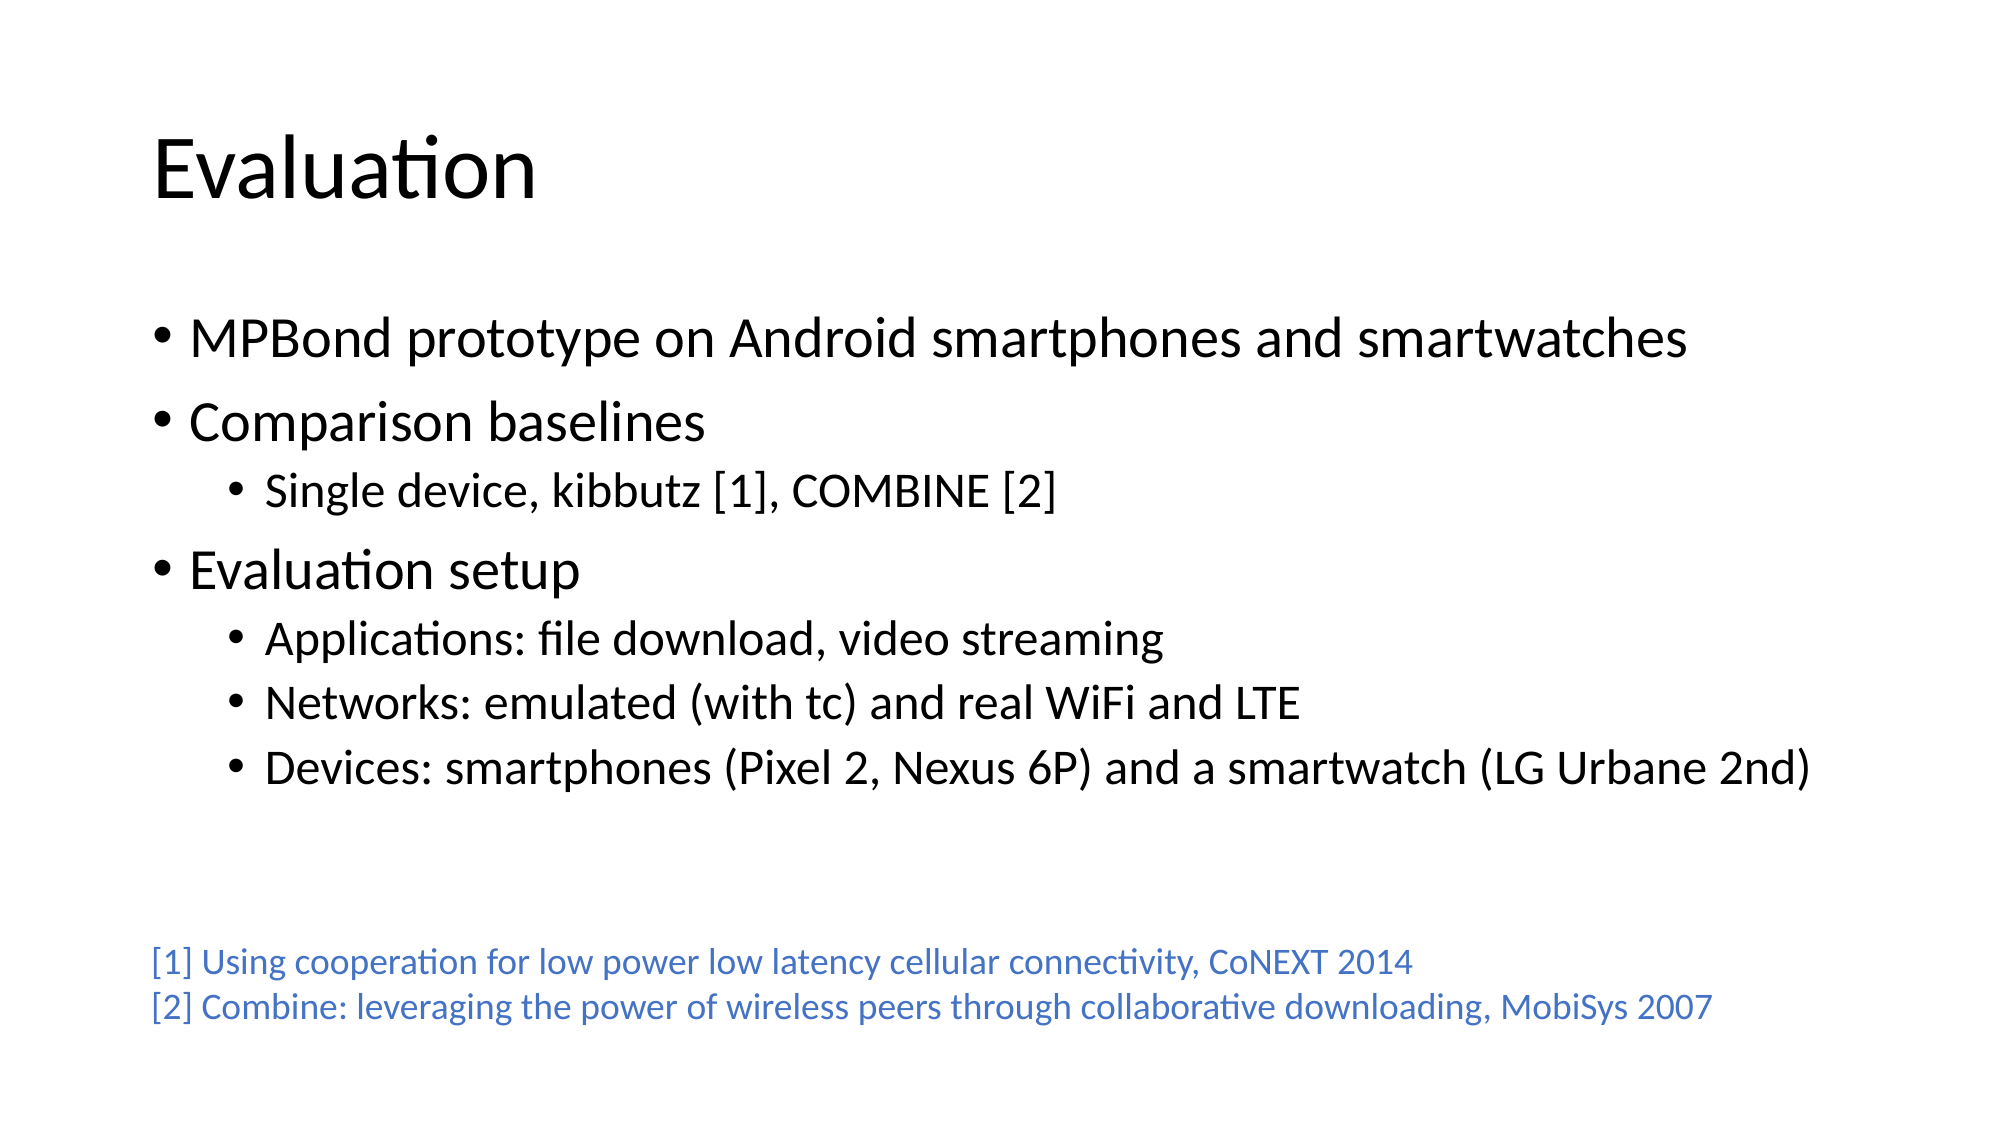

# Evaluation
MPBond prototype on Android smartphones and smartwatches
Comparison baselines
Single device, kibbutz [1], COMBINE [2]
Evaluation setup
Applications: file download, video streaming
Networks: emulated (with tc) and real WiFi and LTE
Devices: smartphones (Pixel 2, Nexus 6P) and a smartwatch (LG Urbane 2nd)

[1] Using cooperation for low power low latency cellular connectivity, CoNEXT 2014
[2] Combine: leveraging the power of wireless peers through collaborative downloading, MobiSys 2007